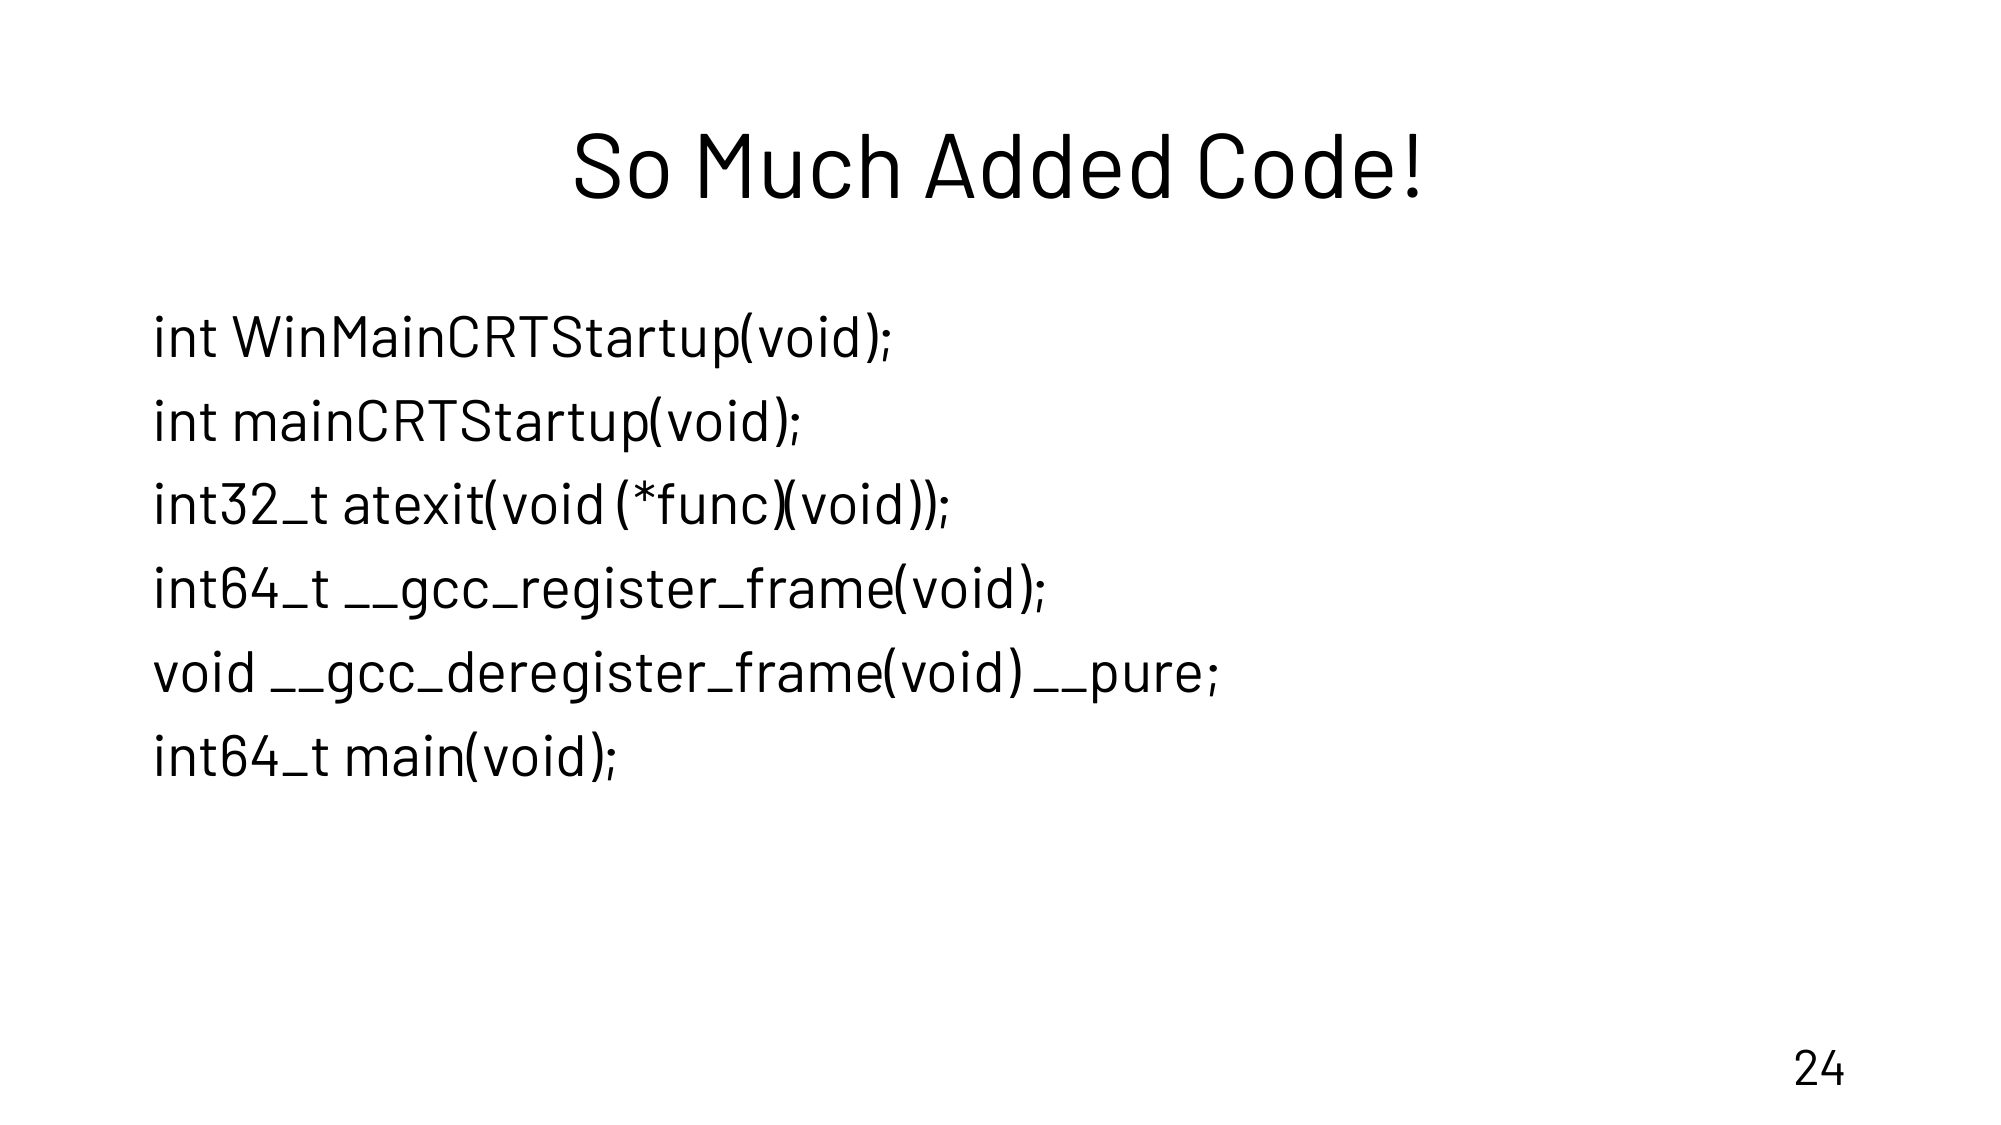

# So Much Added Code!
int WinMainCRTStartup(void);
int mainCRTStartup(void);
int32_t atexit(void (*func)(void));
int64_t __gcc_register_frame(void);
void __gcc_deregister_frame(void) __pure;
int64_t main(void);
24